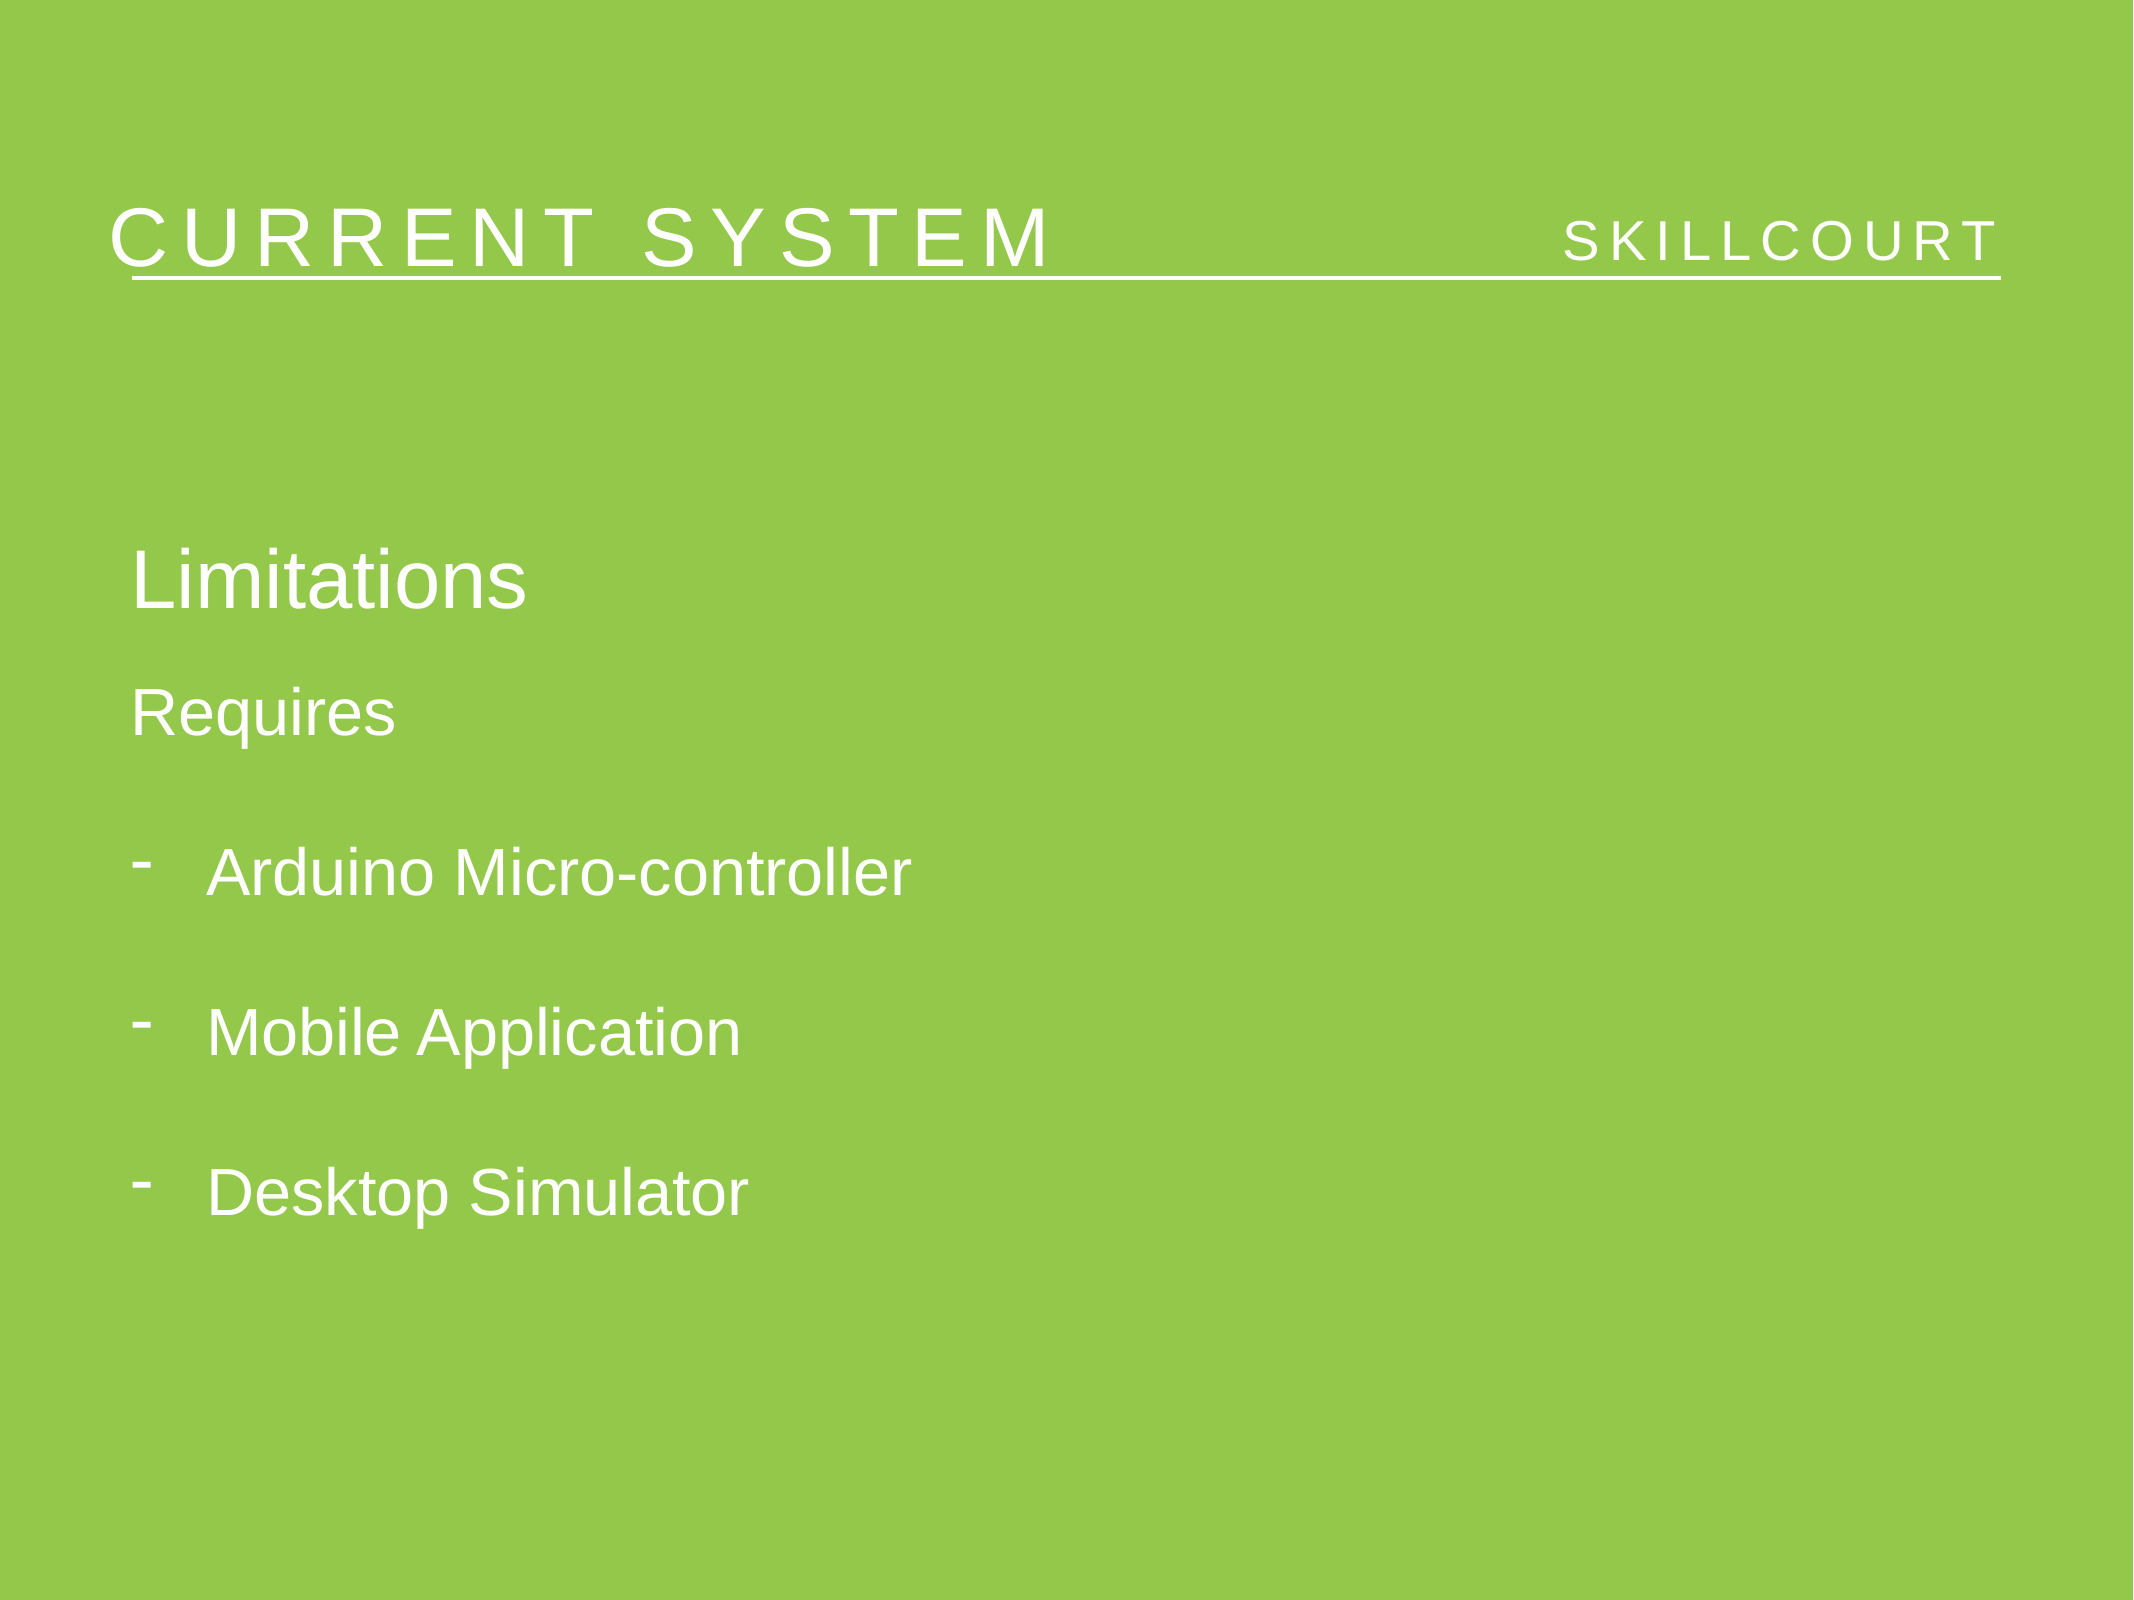

Current system
Skillcourt

Limitations
Requires
Arduino Micro-controller
Mobile Application
Desktop Simulator